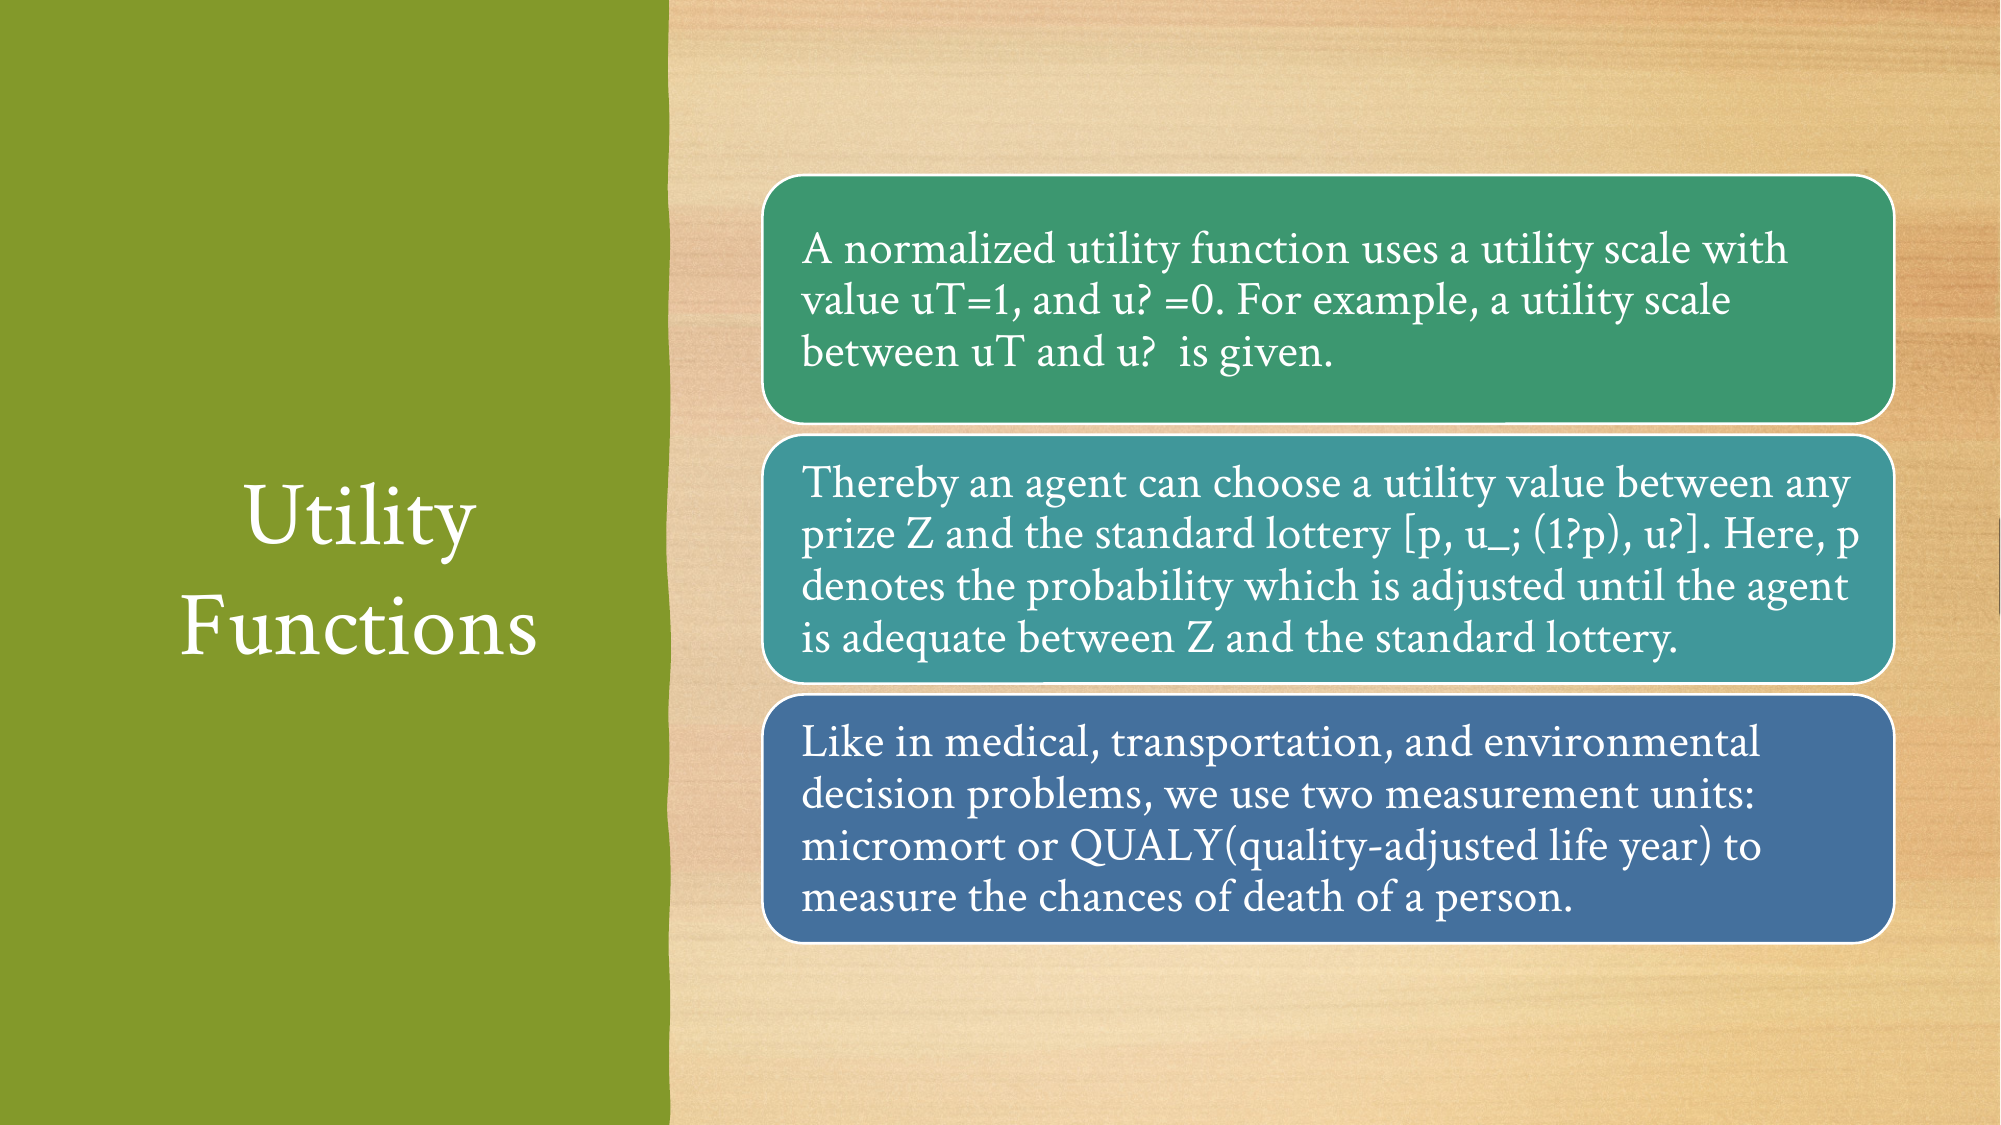

A normalized utility function uses a utility scale with value uT=1, and u? =0. For example, a utility scale between uT and u?  is given.
Thereby an agent can choose a utility value between any prize Z and the standard lottery [p, u_; (1?p), u?]. Here, p denotes the probability which is adjusted until the agent is adequate between Z and the standard lottery.
Like in medical, transportation, and environmental decision problems, we use two measurement units: micromort or QUALY(quality-adjusted life year) to measure the chances of death of a person.
# Utility Functions